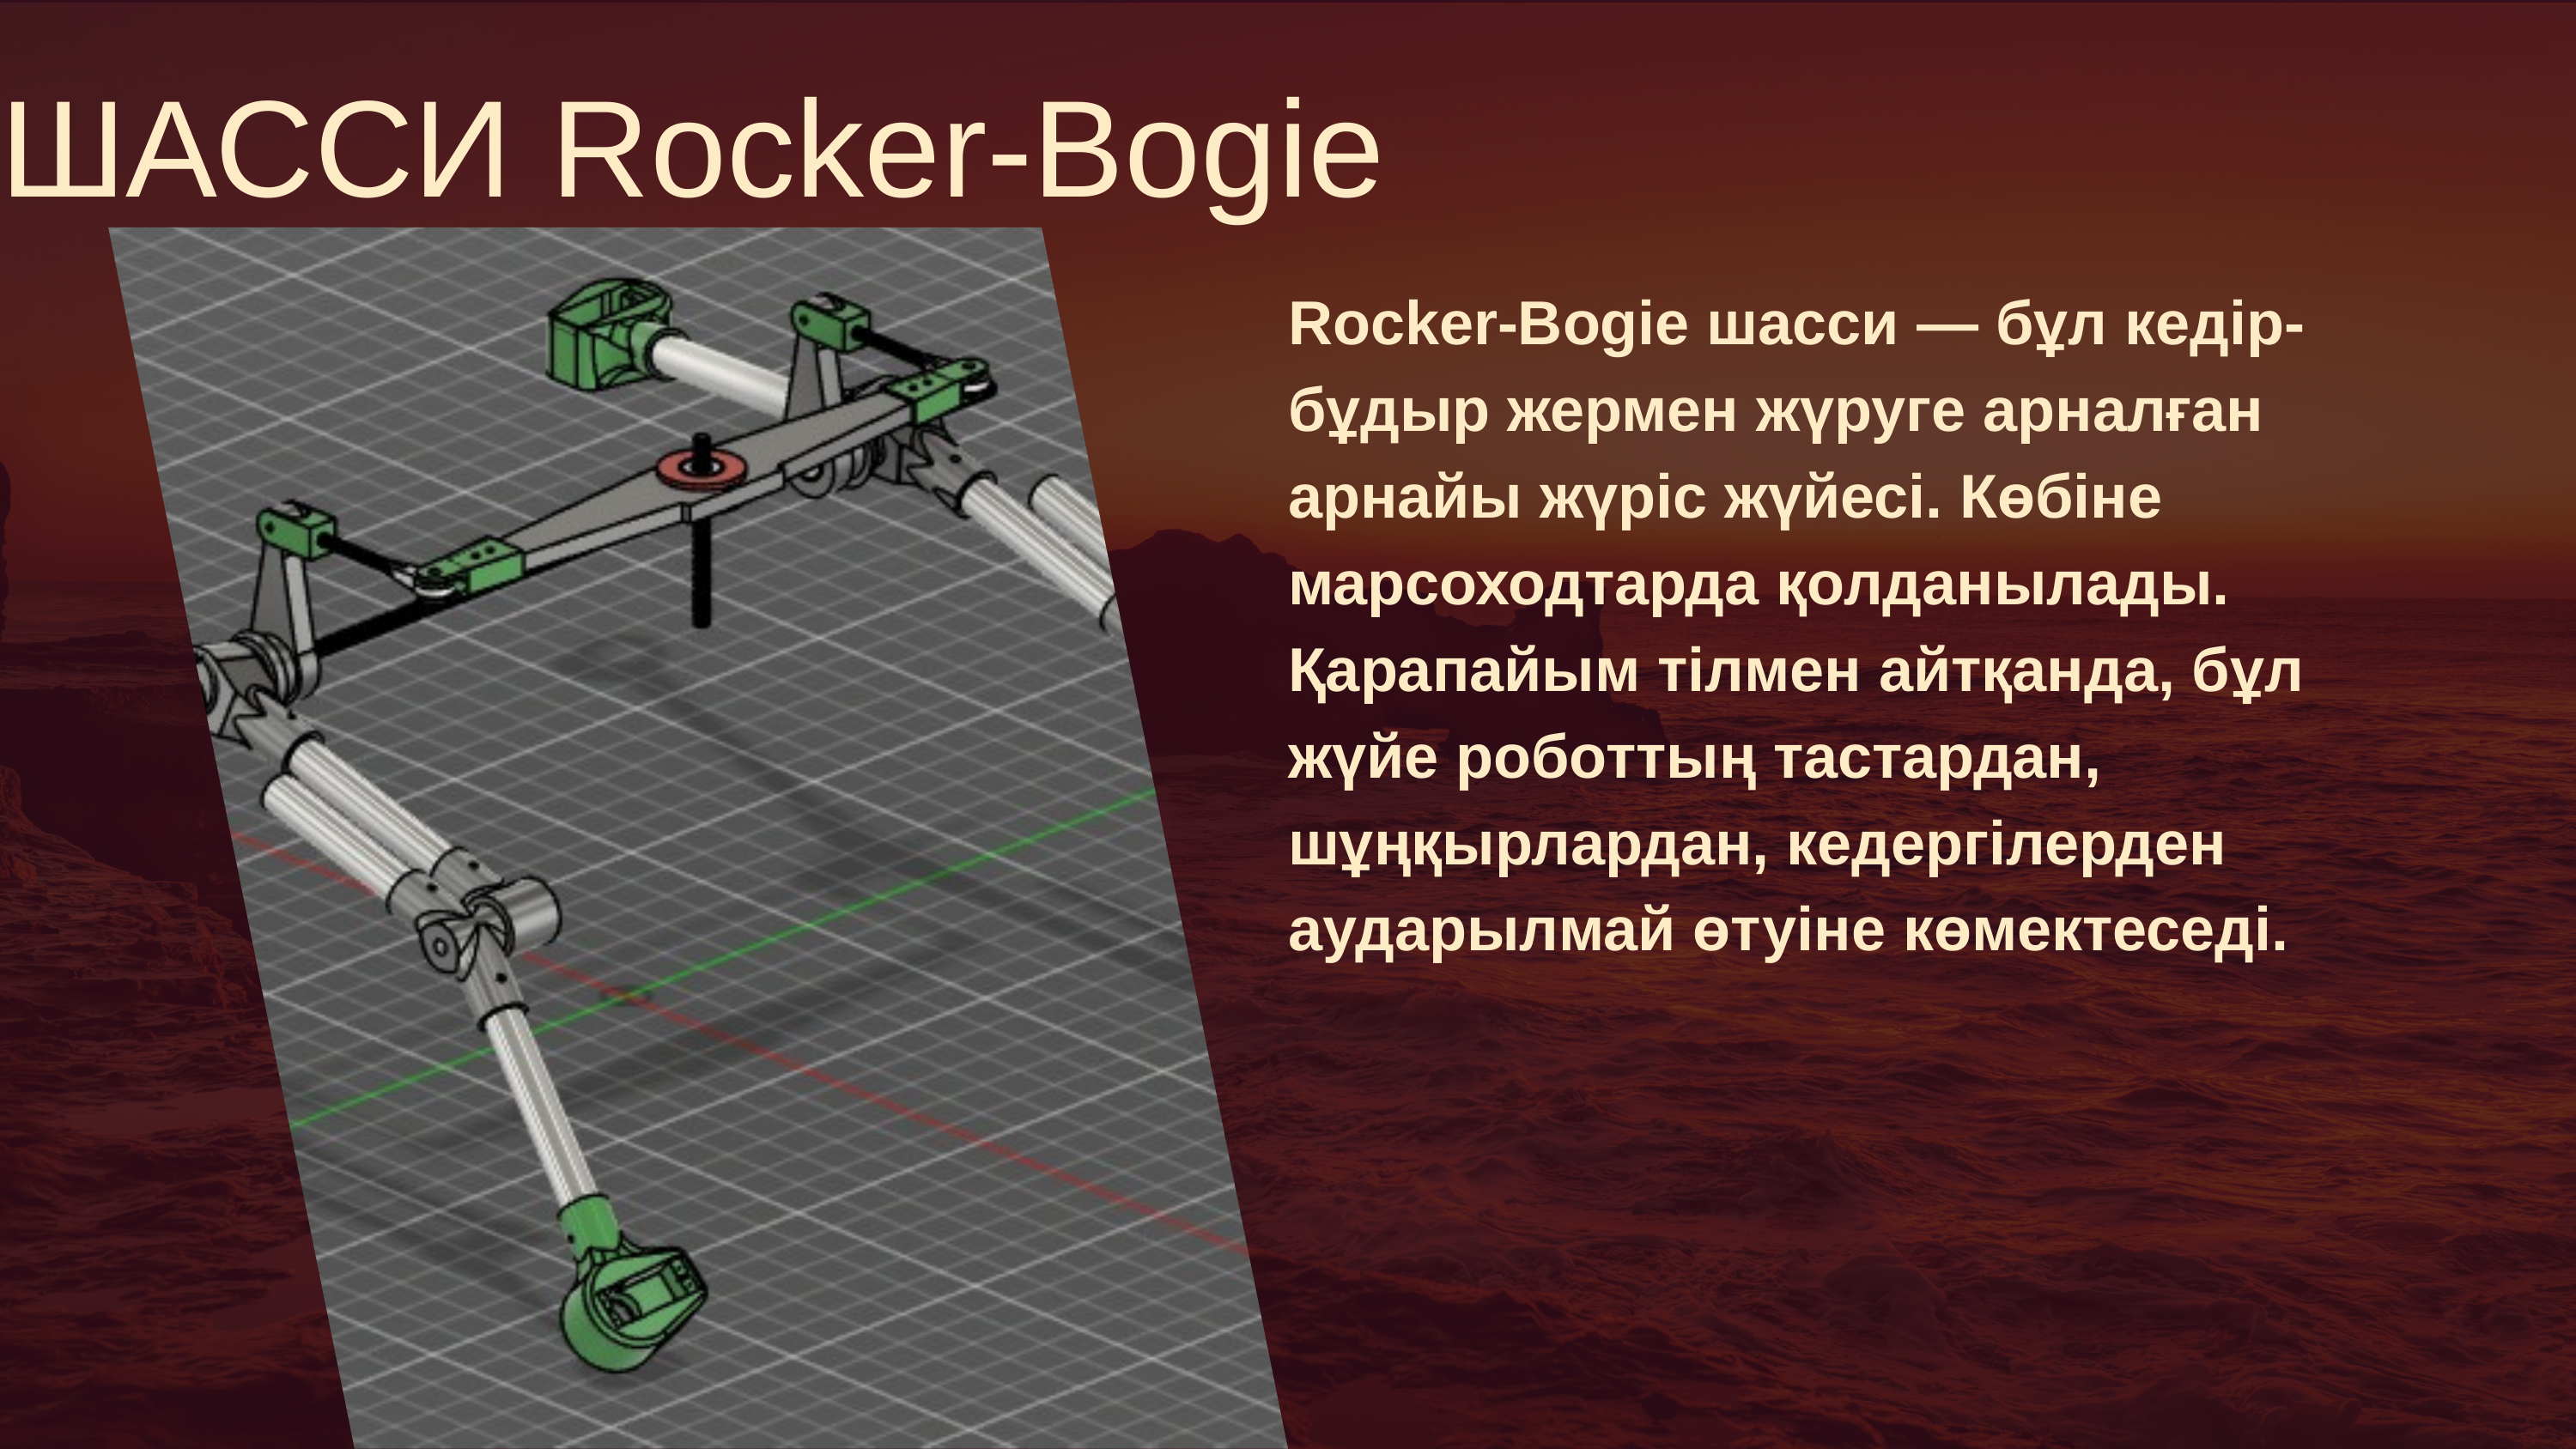

ШАССИ Rocker-Bogie

Rocker-Bogie шасси — бұл кедір-бұдыр жермен жүруге арналған арнайы жүріс жүйесі. Көбіне марсоходтарда қолданылады. Қарапайым тілмен айтқанда, бұл жүйе роботтың тастардан, шұңқырлардан, кедергілерден аударылмай өтуіне көмектеседі.